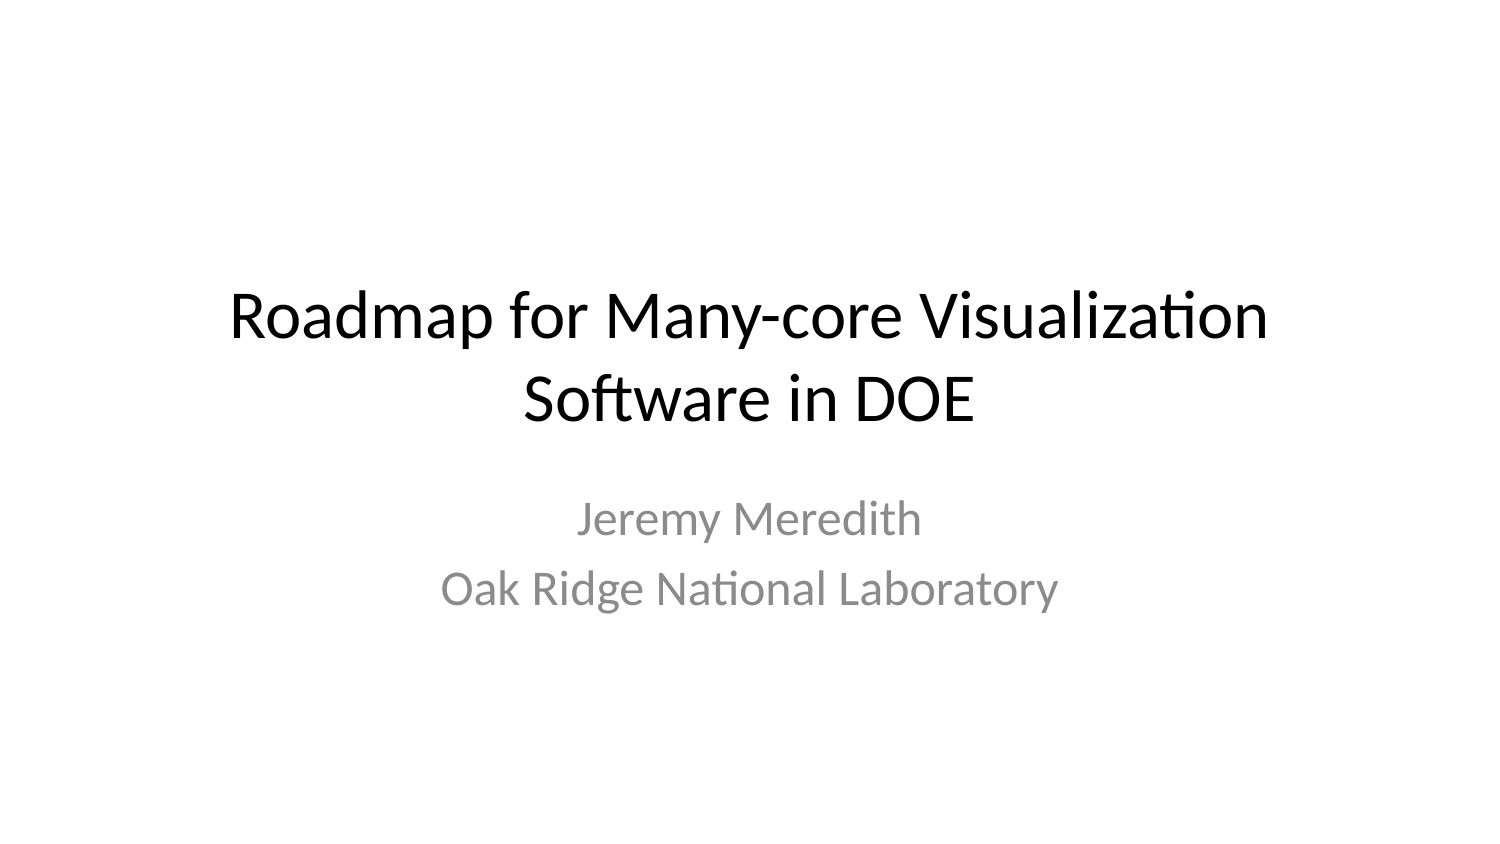

# Roadmap for Many-core Visualization Software in DOE
Jeremy Meredith
Oak Ridge National Laboratory